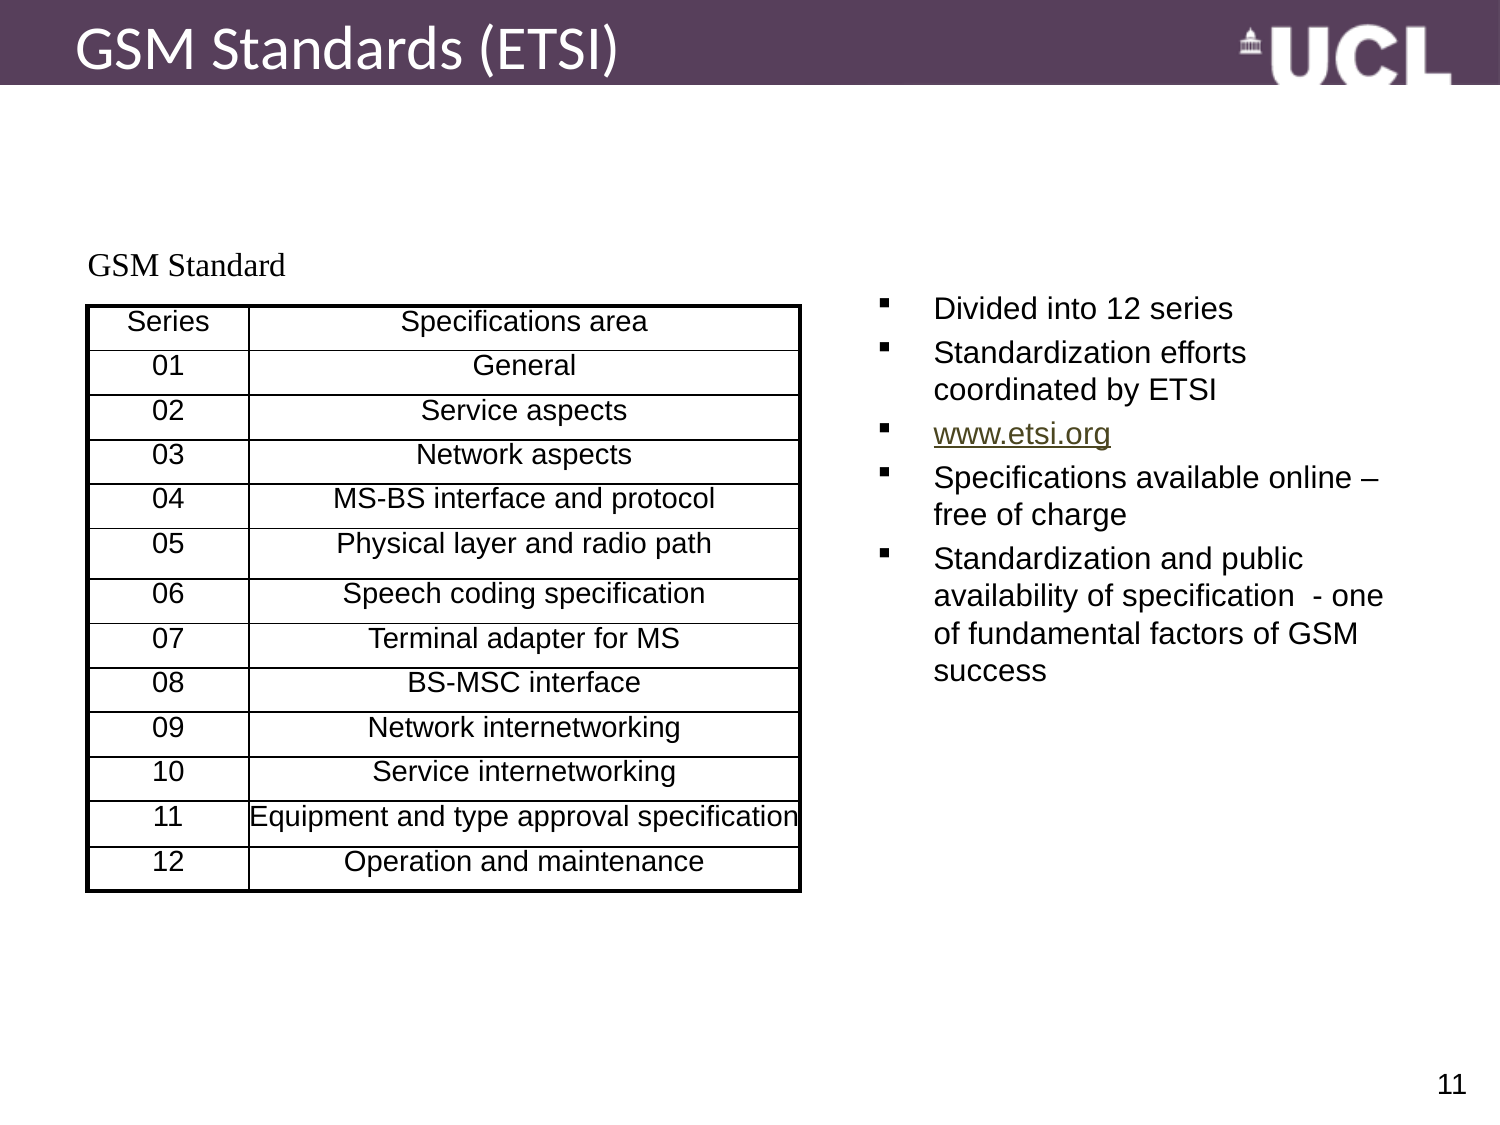

# GSM Standards (ETSI)
GSM Standard
Divided into 12 series
Standardization efforts coordinated by ETSI
www.etsi.org
Specifications available online – free of charge
Standardization and public availability of specification  - one of fundamental factors of GSM success

| Series | Specifications area |
| --- | --- |
| 01 | General |
| 02 | Service aspects |
| 03 | Network aspects |
| 04 | MS-BS interface and protocol |
| 05 | Physical layer and radio path |
| 06 | Speech coding specification |
| 07 | Terminal adapter for MS |
| 08 | BS-MSC interface |
| 09 | Network internetworking |
| 10 | Service internetworking |
| 11 | Equipment and type approval specification |
| 12 | Operation and maintenance |
11